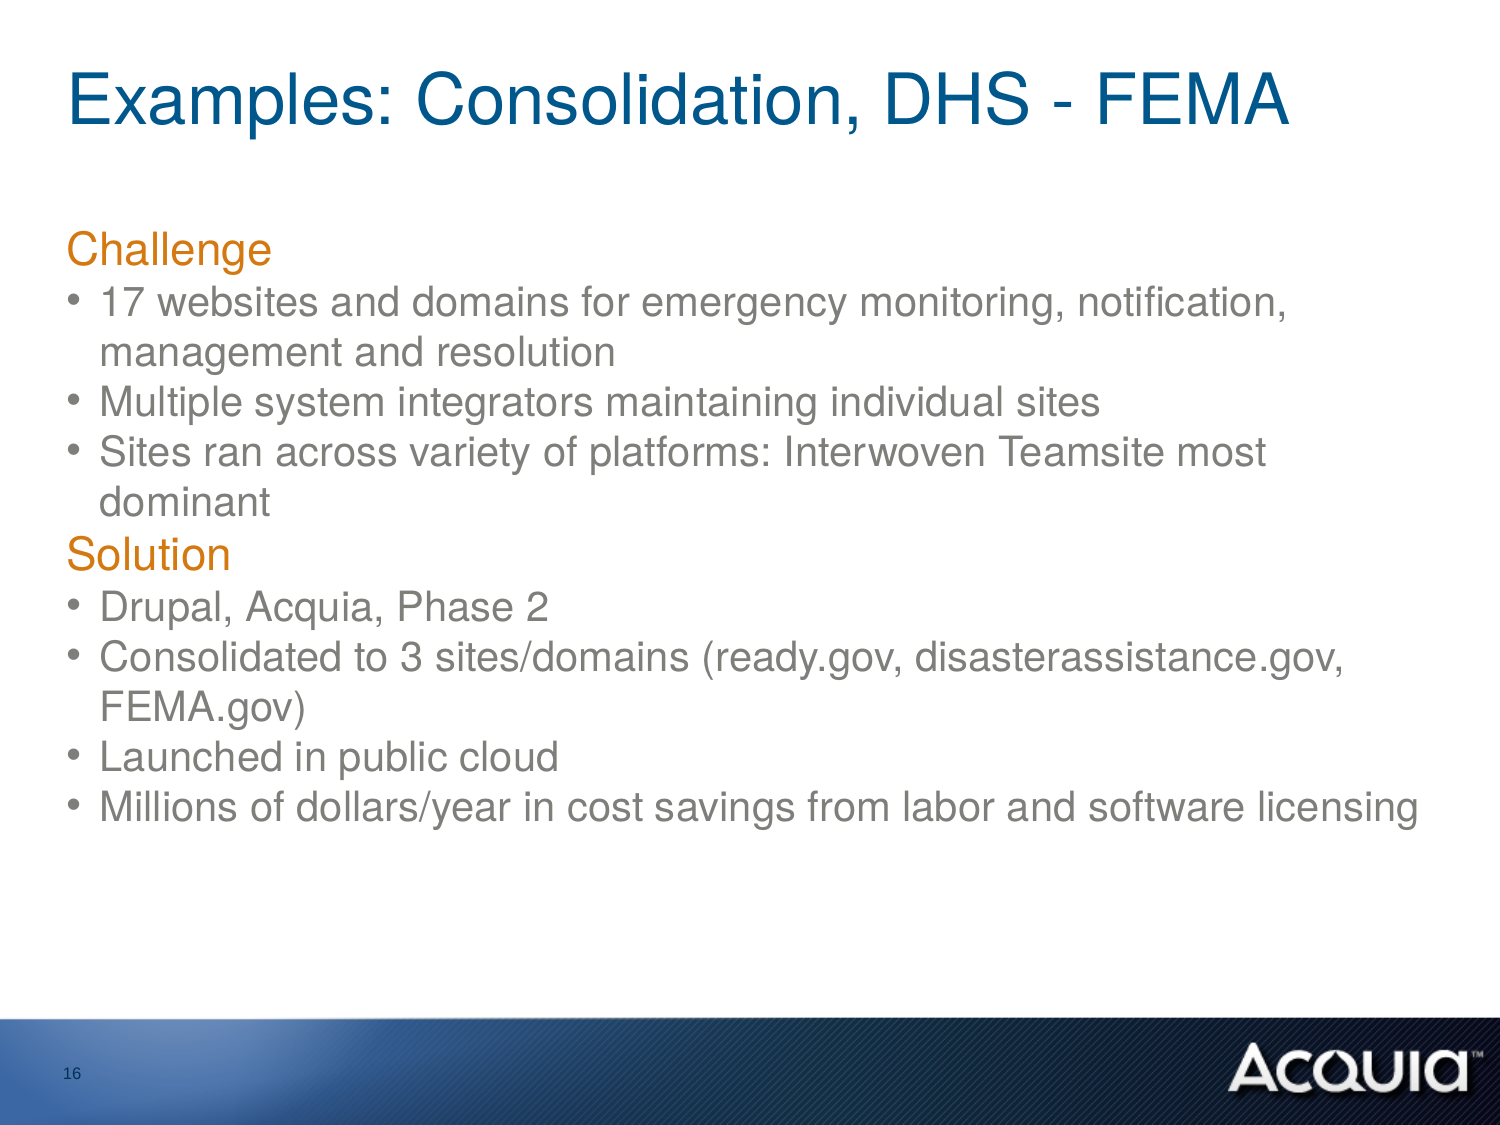

# Examples: Consolidation, DHS - FEMA
Challenge
17 websites and domains for emergency monitoring, notification, management and resolution
Multiple system integrators maintaining individual sites
Sites ran across variety of platforms: Interwoven Teamsite most dominant
Solution
Drupal, Acquia, Phase 2
Consolidated to 3 sites/domains (ready.gov, disasterassistance.gov, FEMA.gov)
Launched in public cloud
Millions of dollars/year in cost savings from labor and software licensing

16